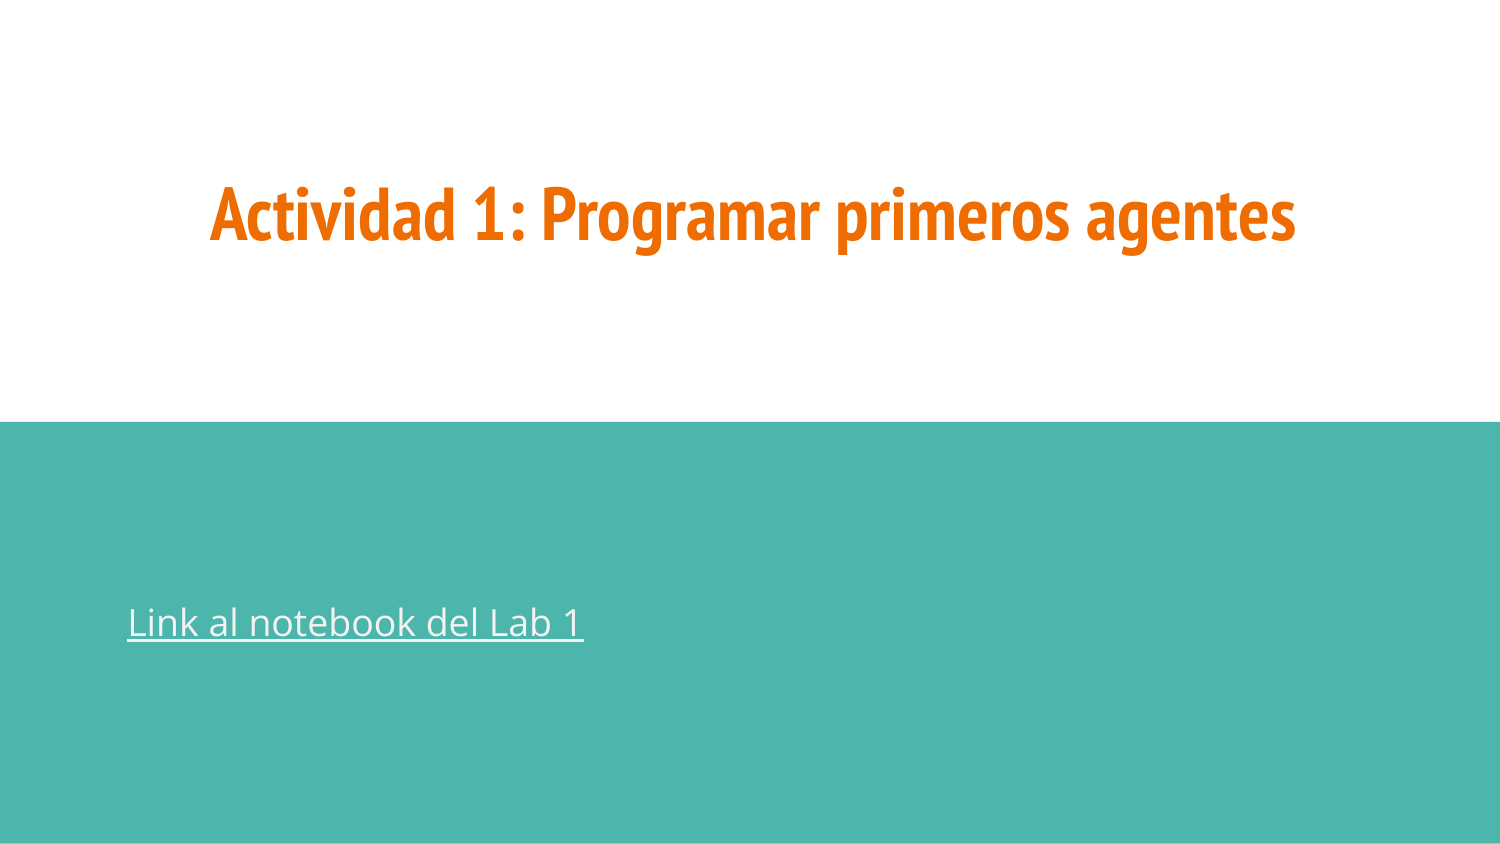

# Actividad 1: Programar primeros agentes
Link al notebook del Lab 1